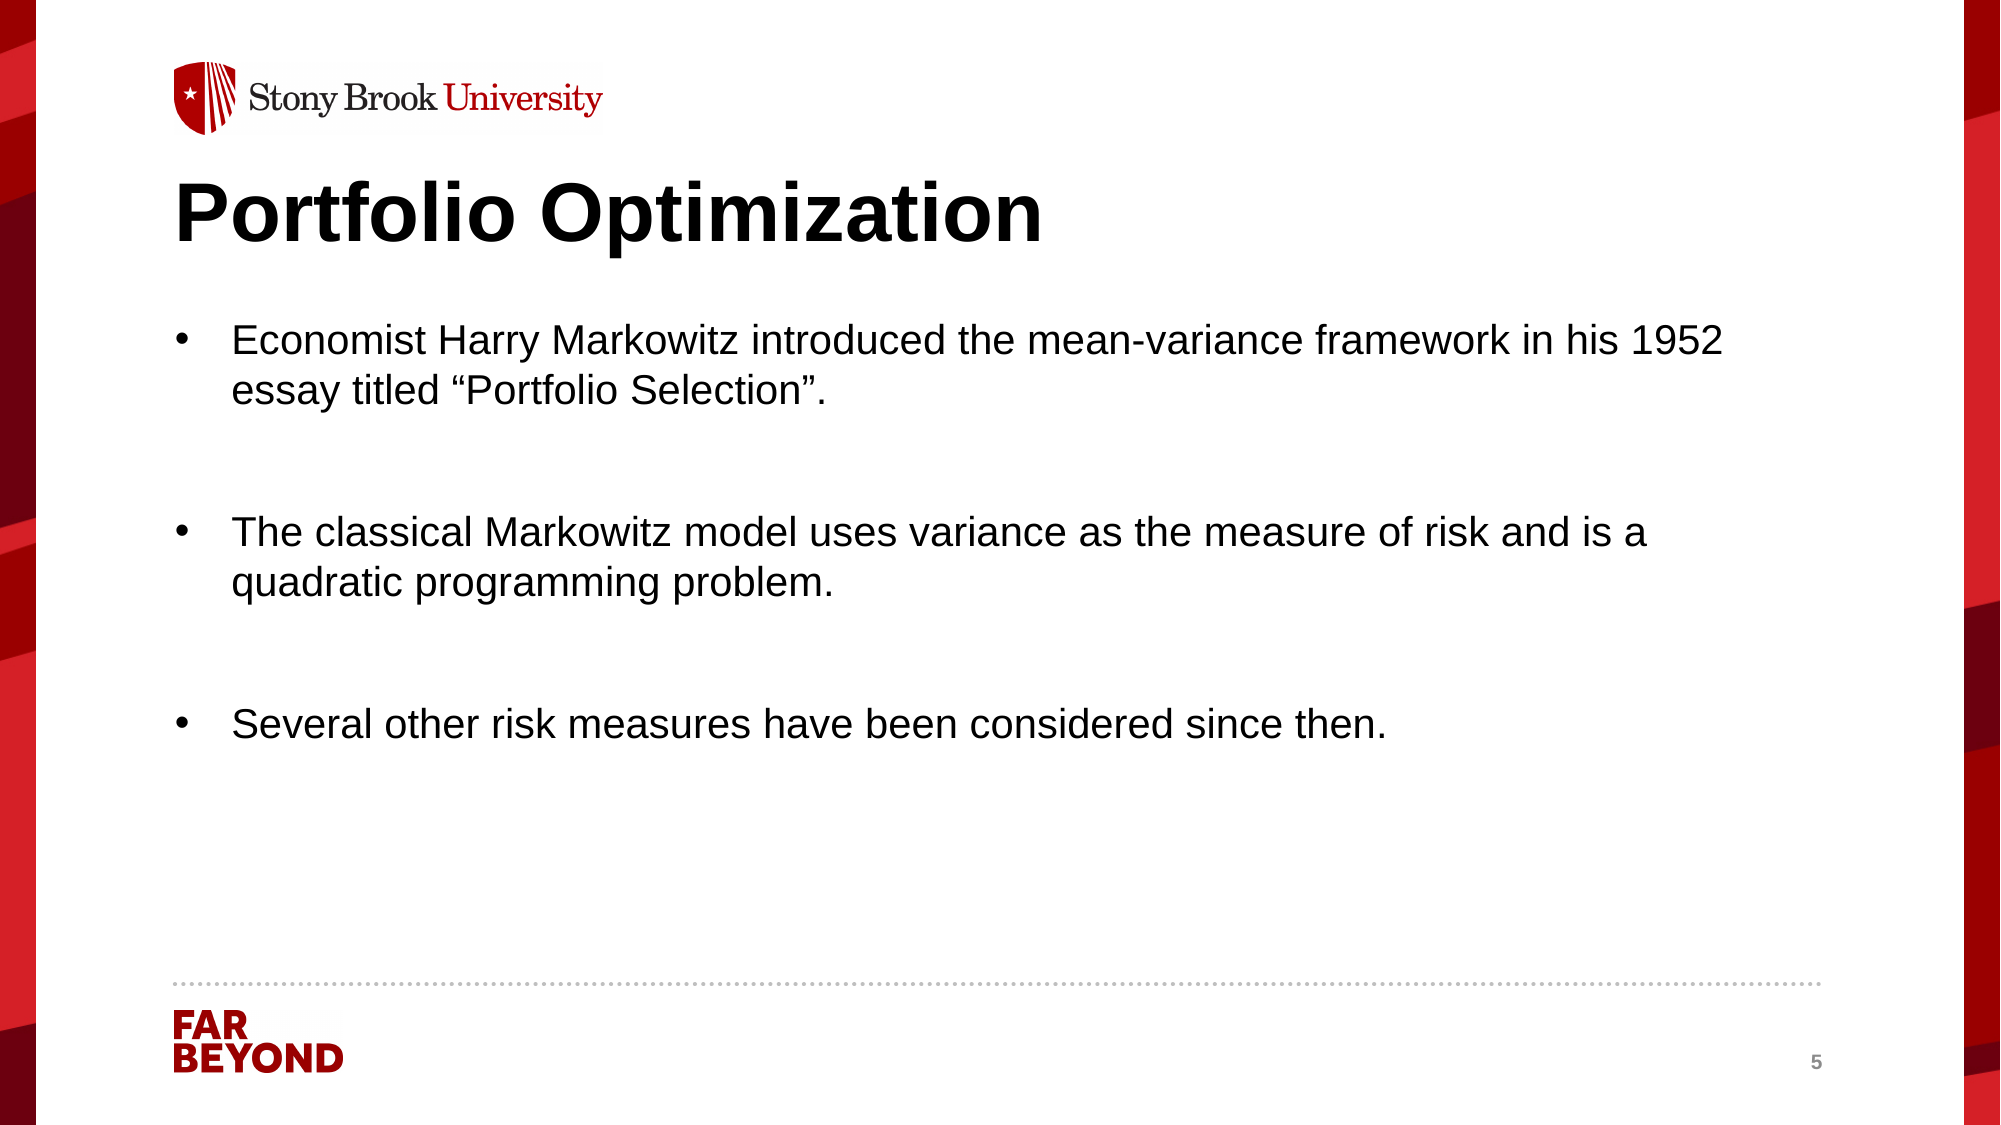

# Portfolio Optimization
Economist Harry Markowitz introduced the mean-variance framework in his 1952 essay titled “Portfolio Selection”.

The classical Markowitz model uses variance as the measure of risk and is a quadratic programming problem.

Several other risk measures have been considered since then.
5